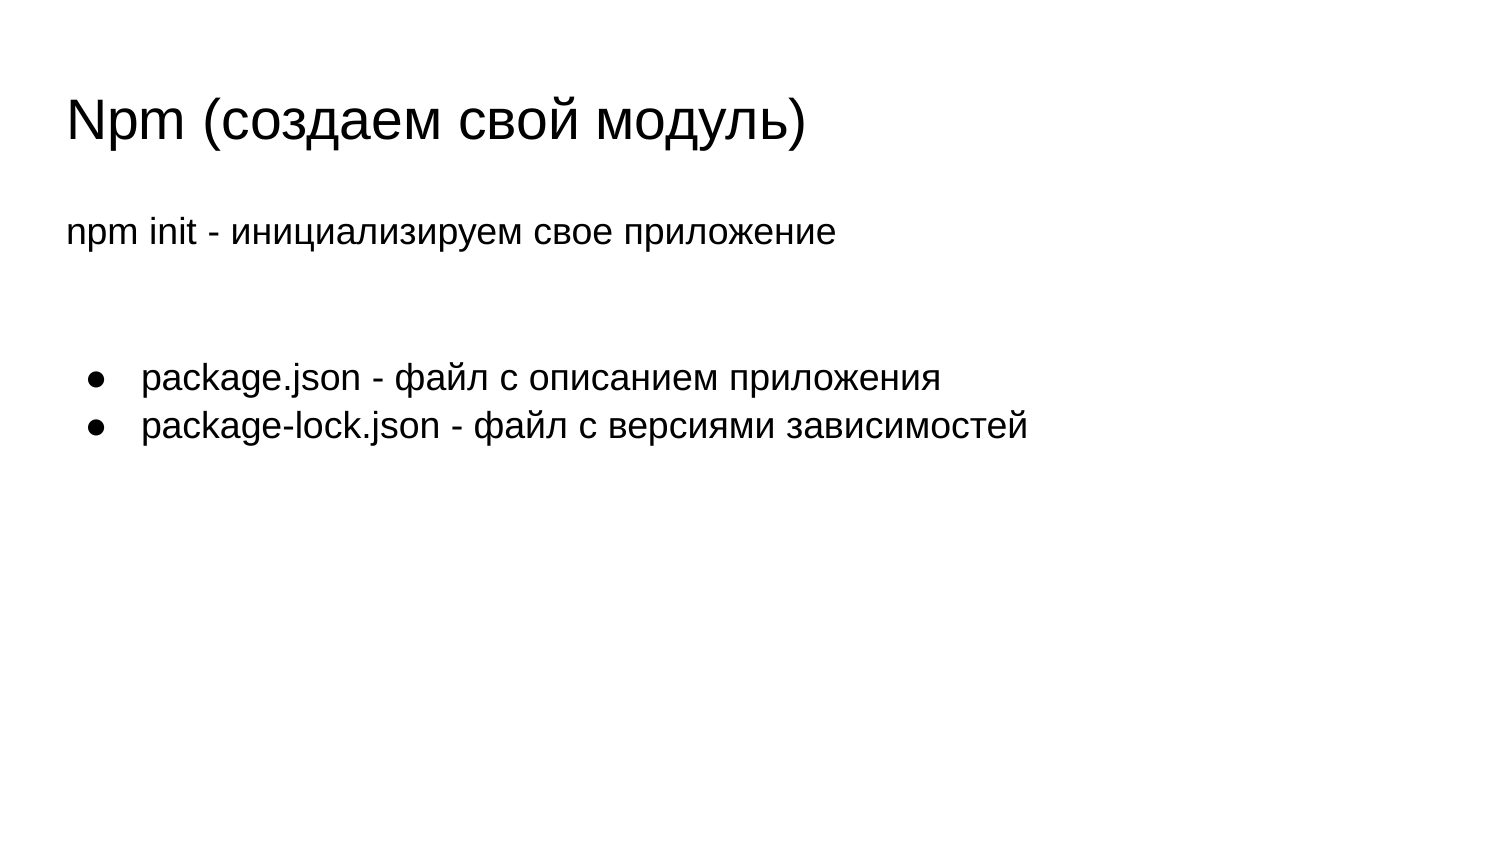

# Npm (создаем свой модуль)
npm init - инициализируем свое приложение

package.json - файл с описанием приложения
package-lock.json - файл с версиями зависимостей